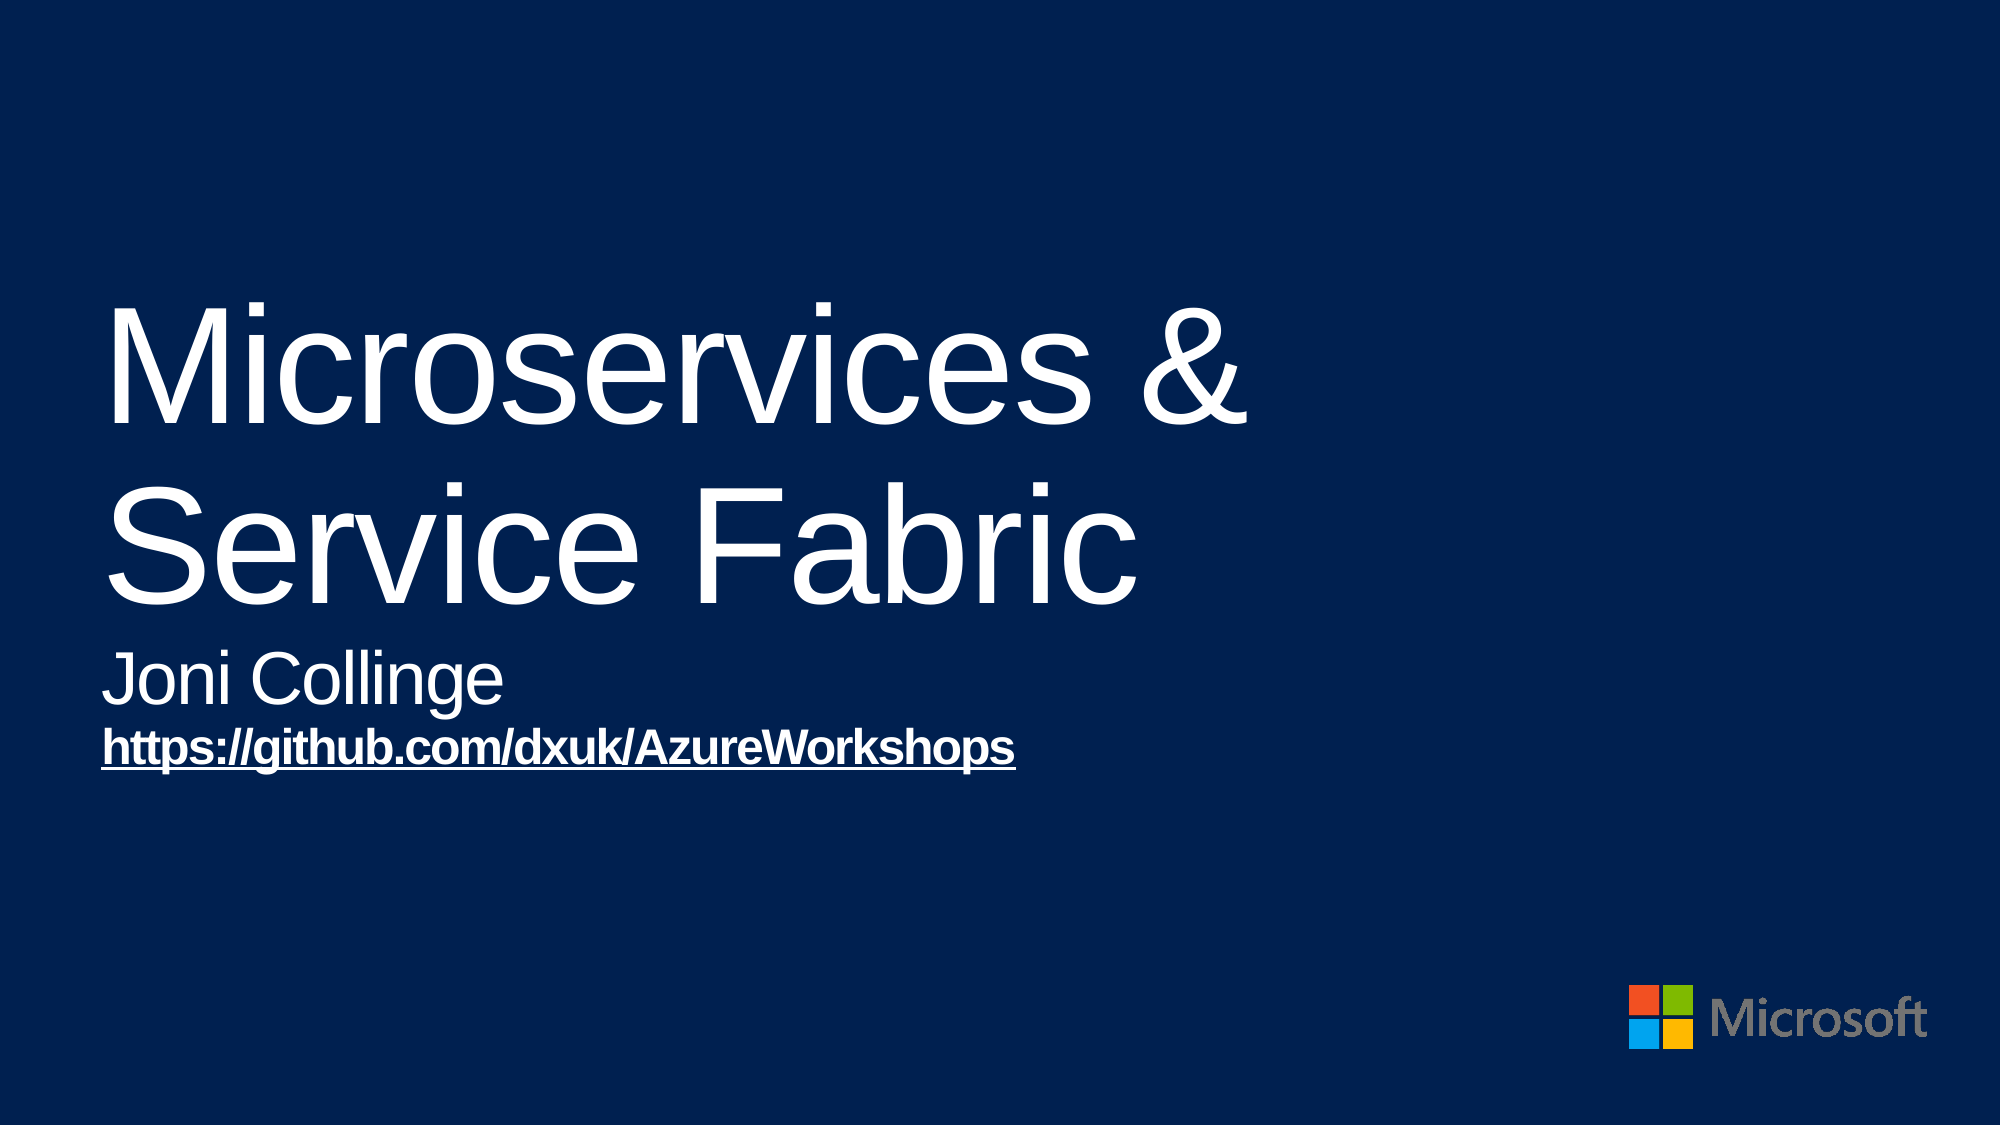

# Microservices & Service Fabric Joni Collinge https://github.com/dxuk/AzureWorkshops